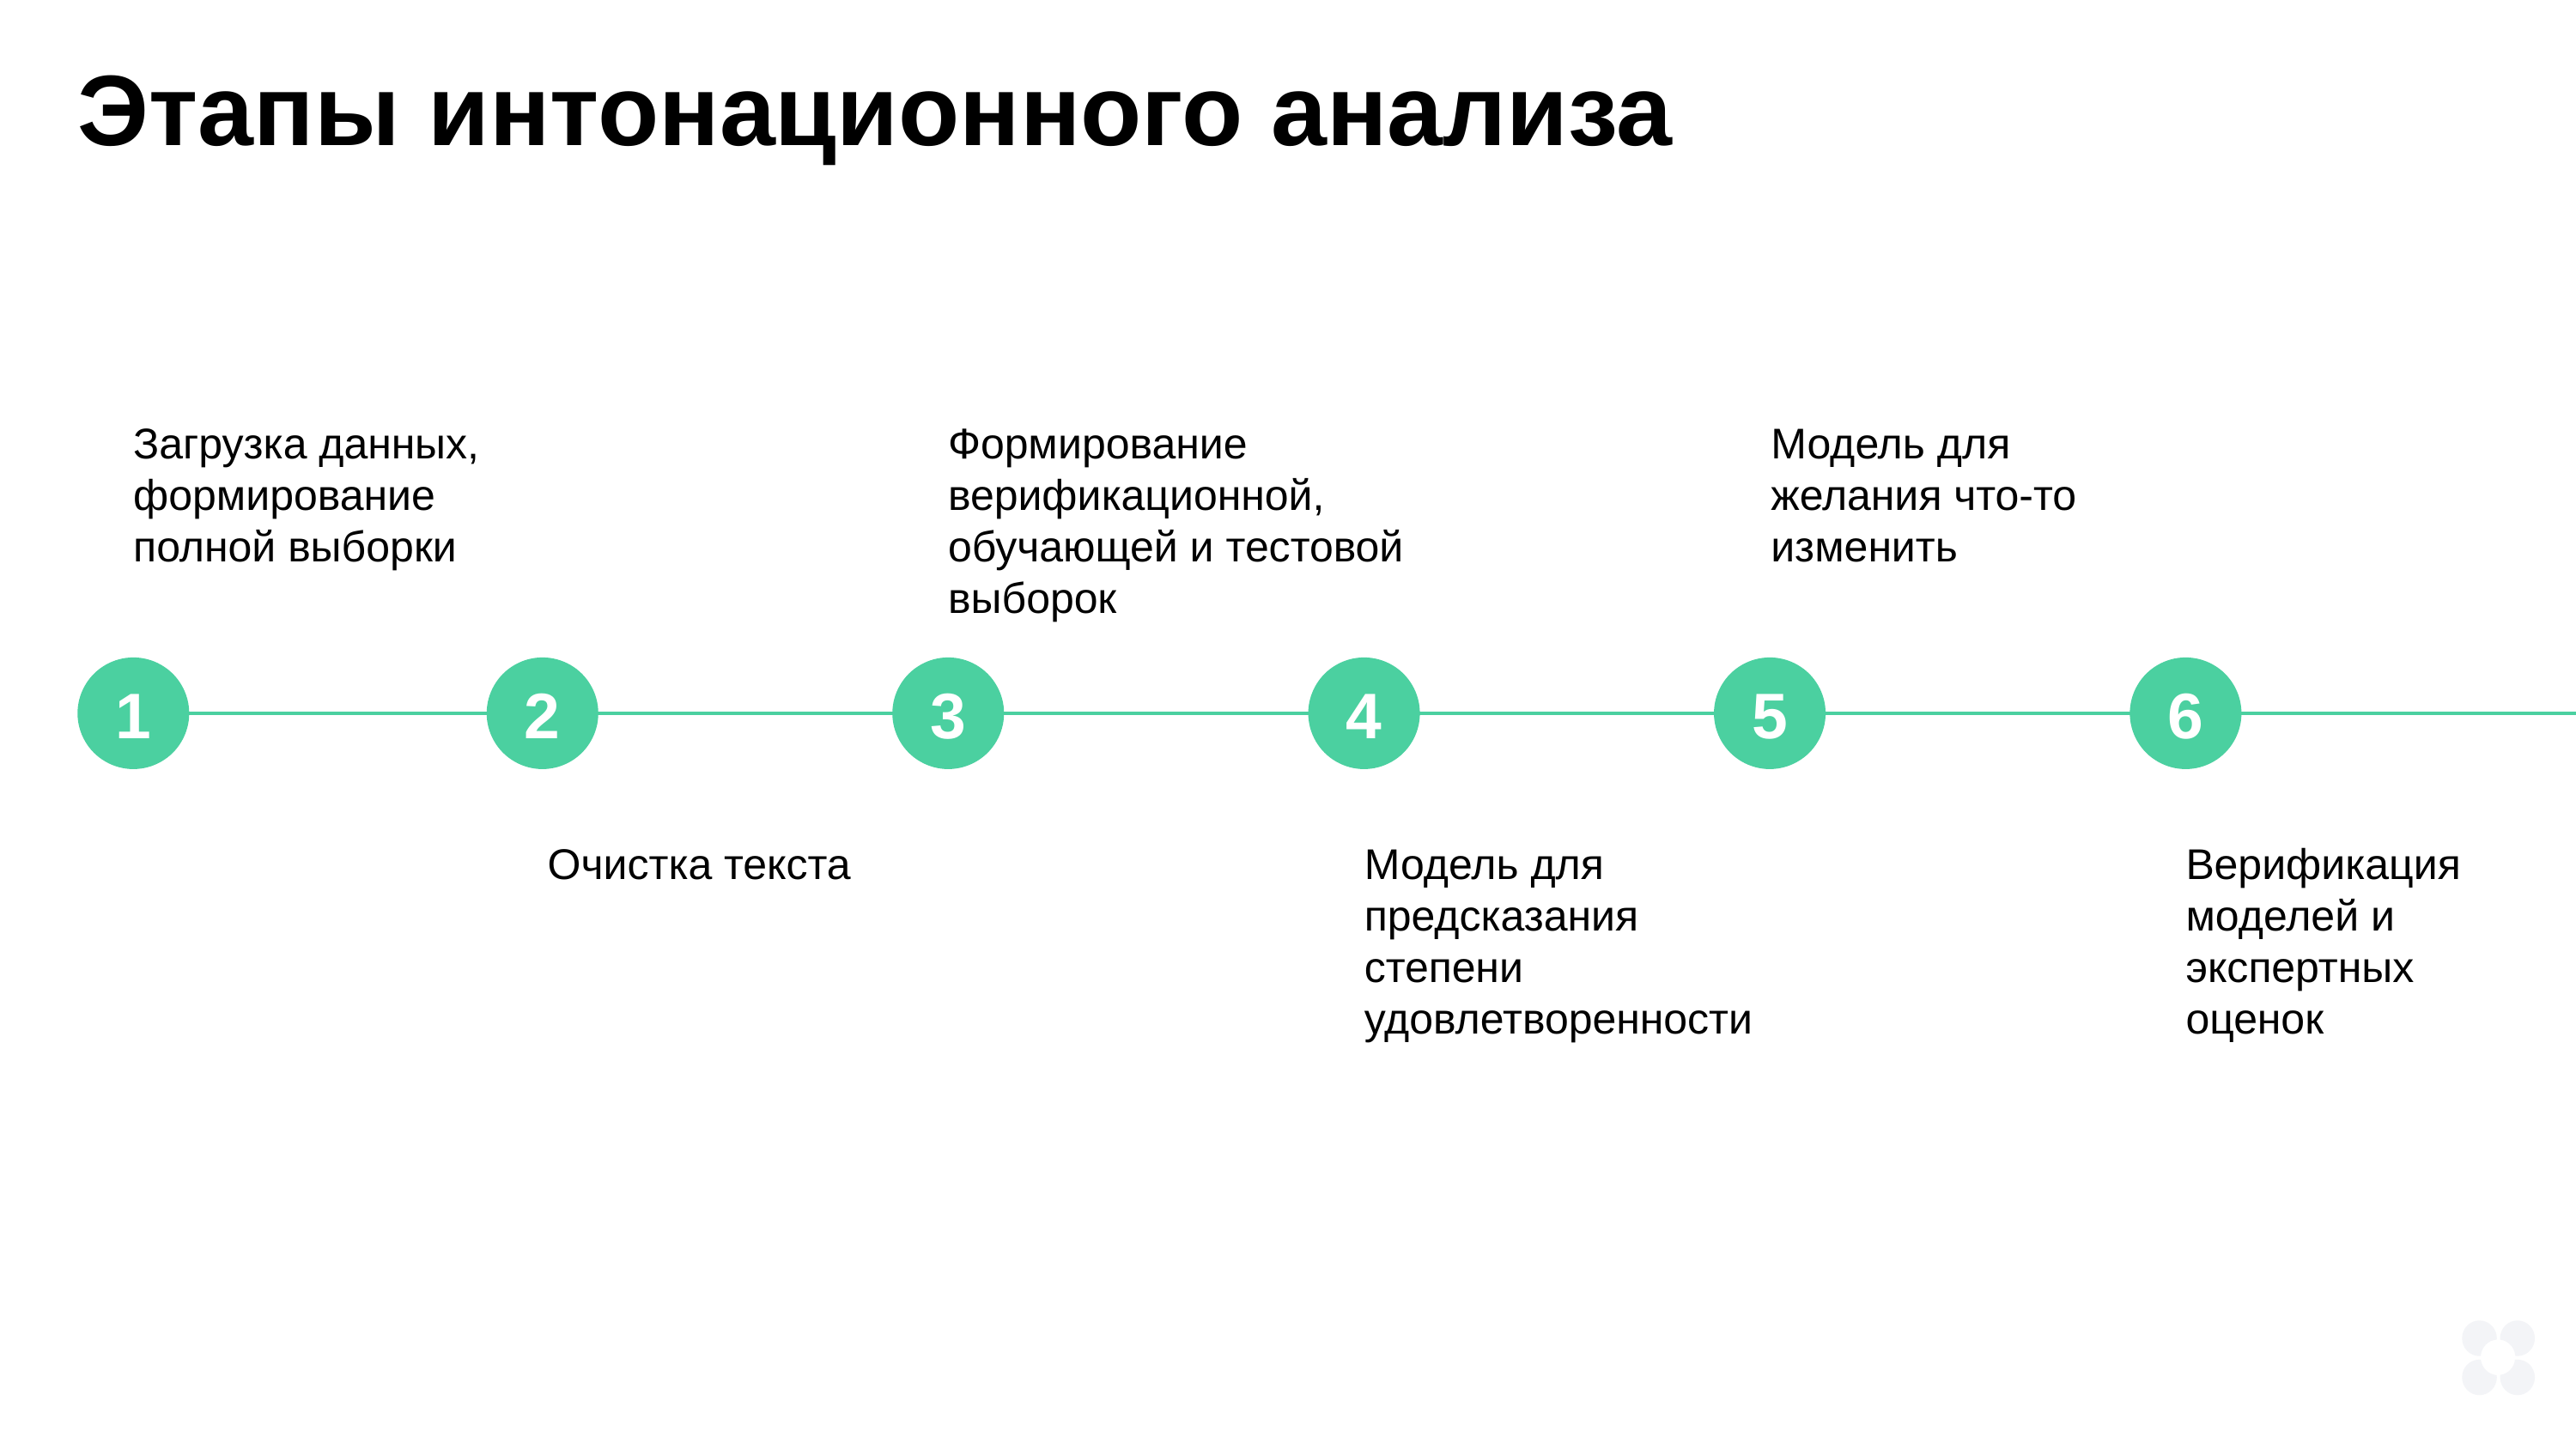

Этапы интонационного анализа

Загрузка данных, формирование полной выборки
Формирование верификационной, обучающей и тестовой выборок
Модель для желания что-то изменить
1
2
3
4
5
6
Очистка текста
Модель для предсказания степени удовлетворенности
Верификация моделей и экспертных оценок